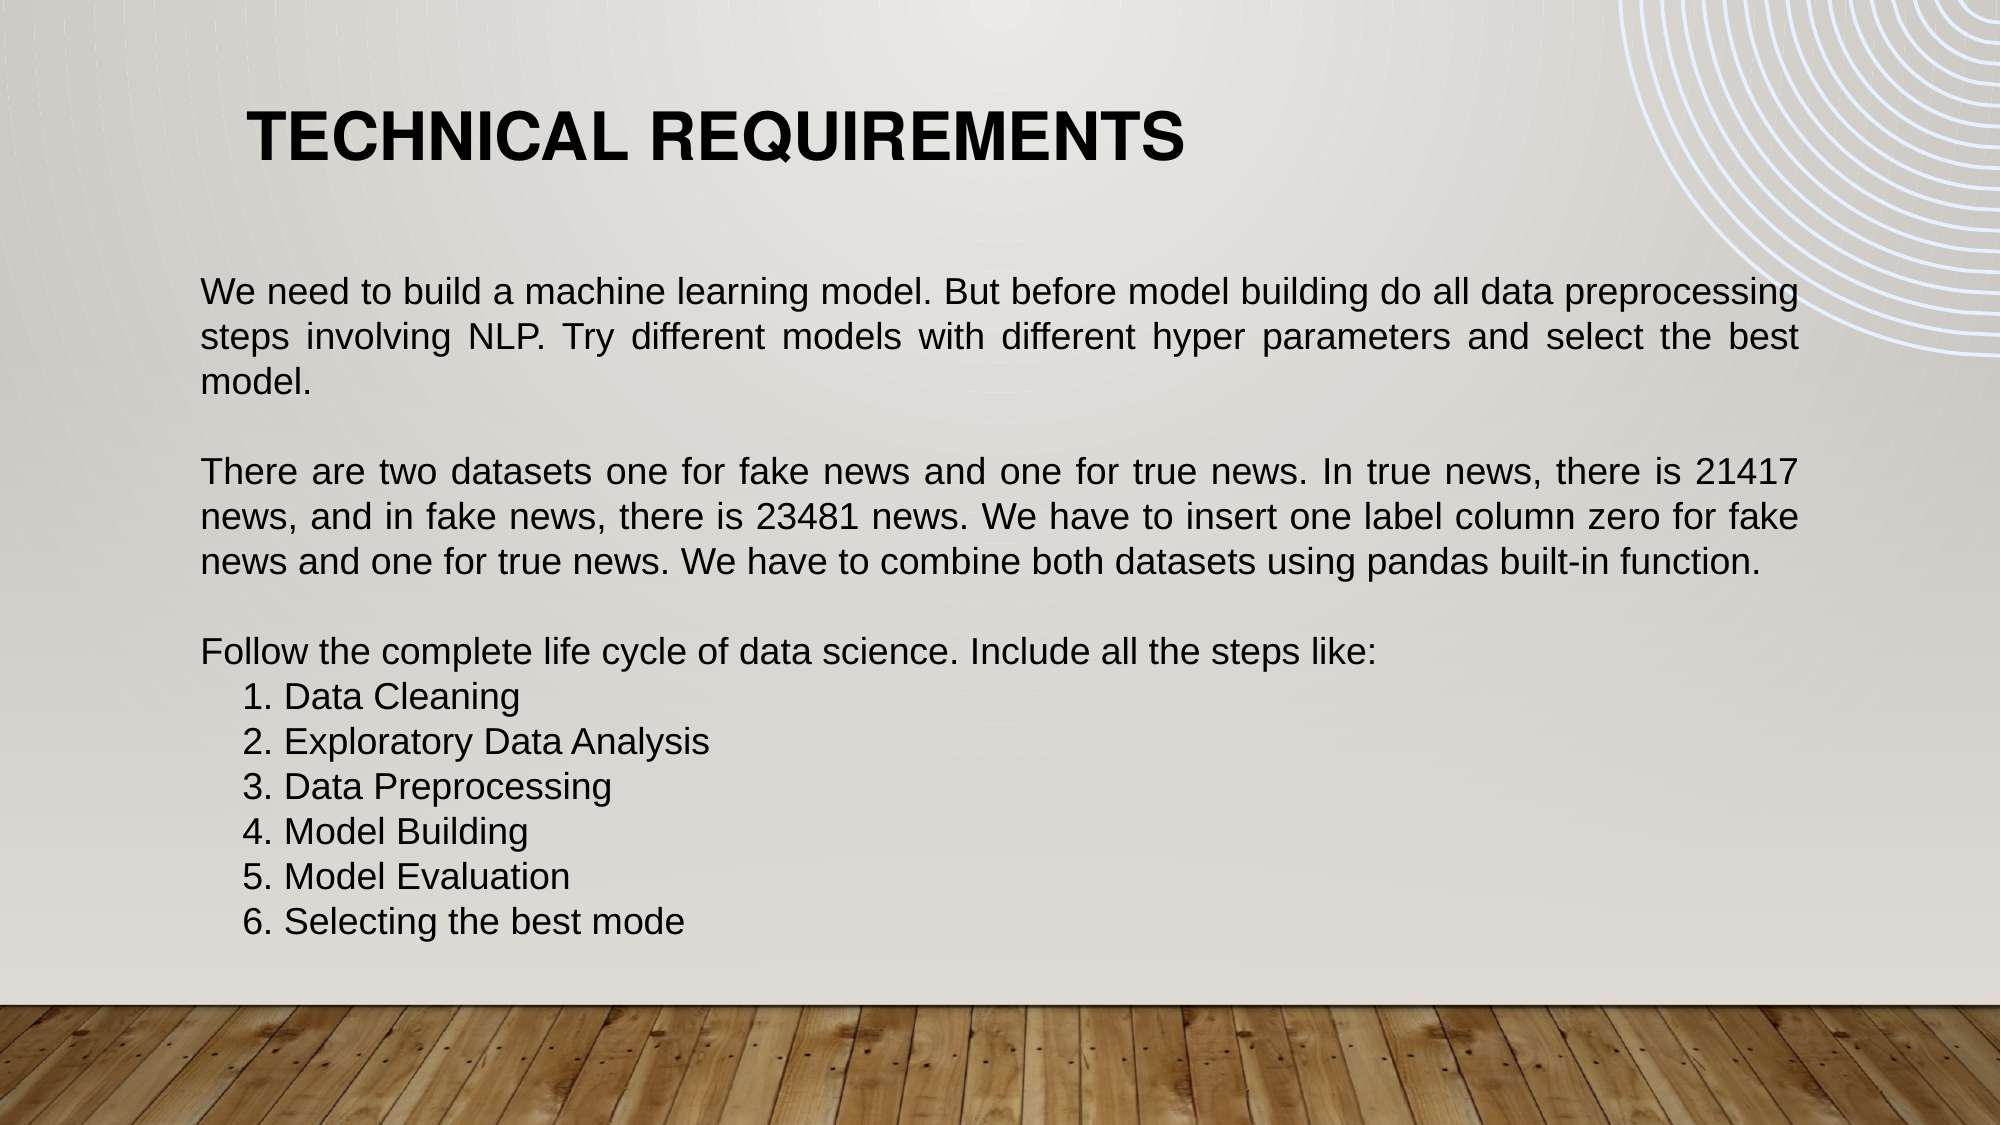

# Technical Requirements

We need to build a machine learning model. But before model building do all data preprocessing steps involving NLP. Try different models with different hyper parameters and select the best model.

There are two datasets one for fake news and one for true news. In true news, there is 21417 news, and in fake news, there is 23481 news. We have to insert one label column zero for fake news and one for true news. We have to combine both datasets using pandas built-in function.

Follow the complete life cycle of data science. Include all the steps like:
    1. Data Cleaning
    2. Exploratory Data Analysis
    3. Data Preprocessing
    4. Model Building
    5. Model Evaluation
    6. Selecting the best mode